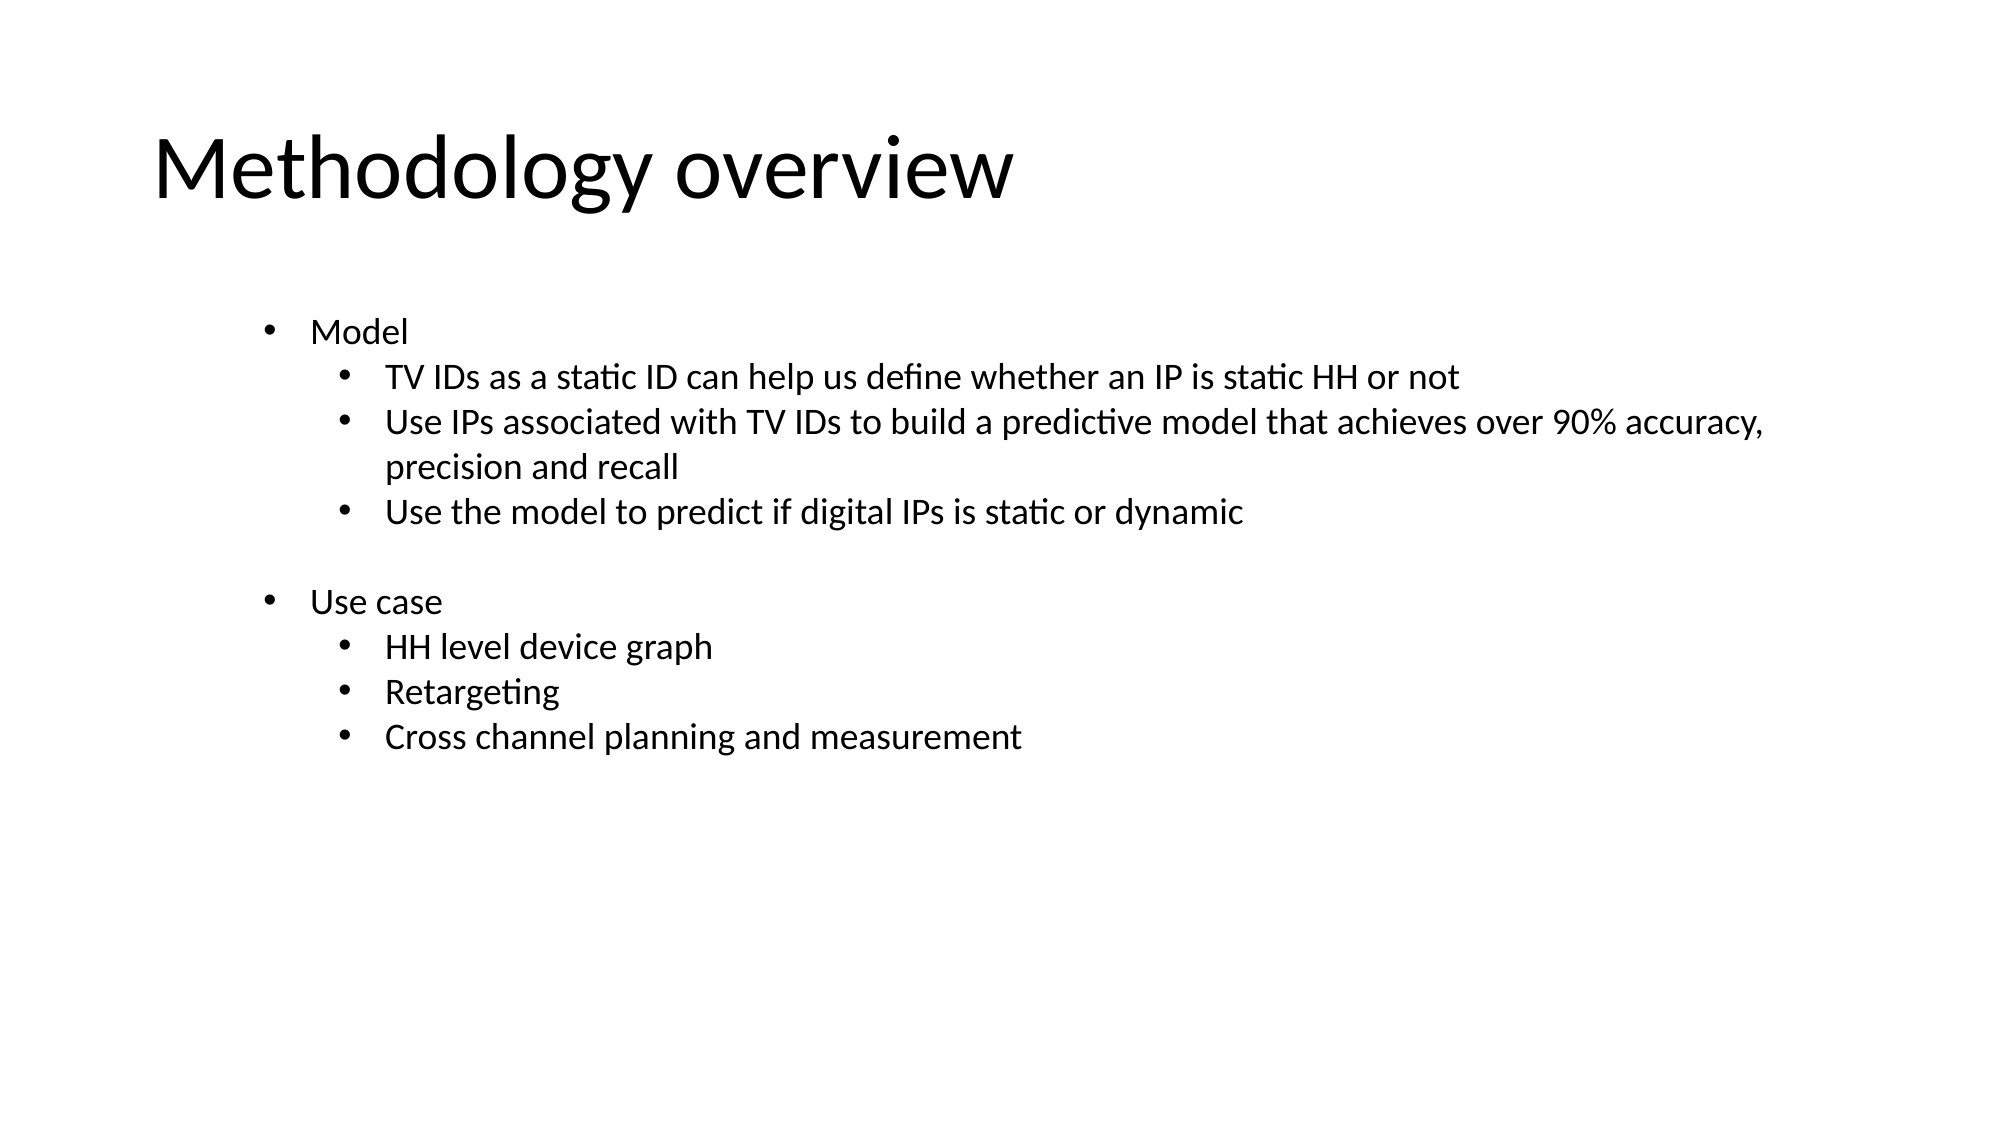

# Methodology overview
Model
TV IDs as a static ID can help us define whether an IP is static HH or not
Use IPs associated with TV IDs to build a predictive model that achieves over 90% accuracy, precision and recall
Use the model to predict if digital IPs is static or dynamic

Use case
HH level device graph
Retargeting
Cross channel planning and measurement